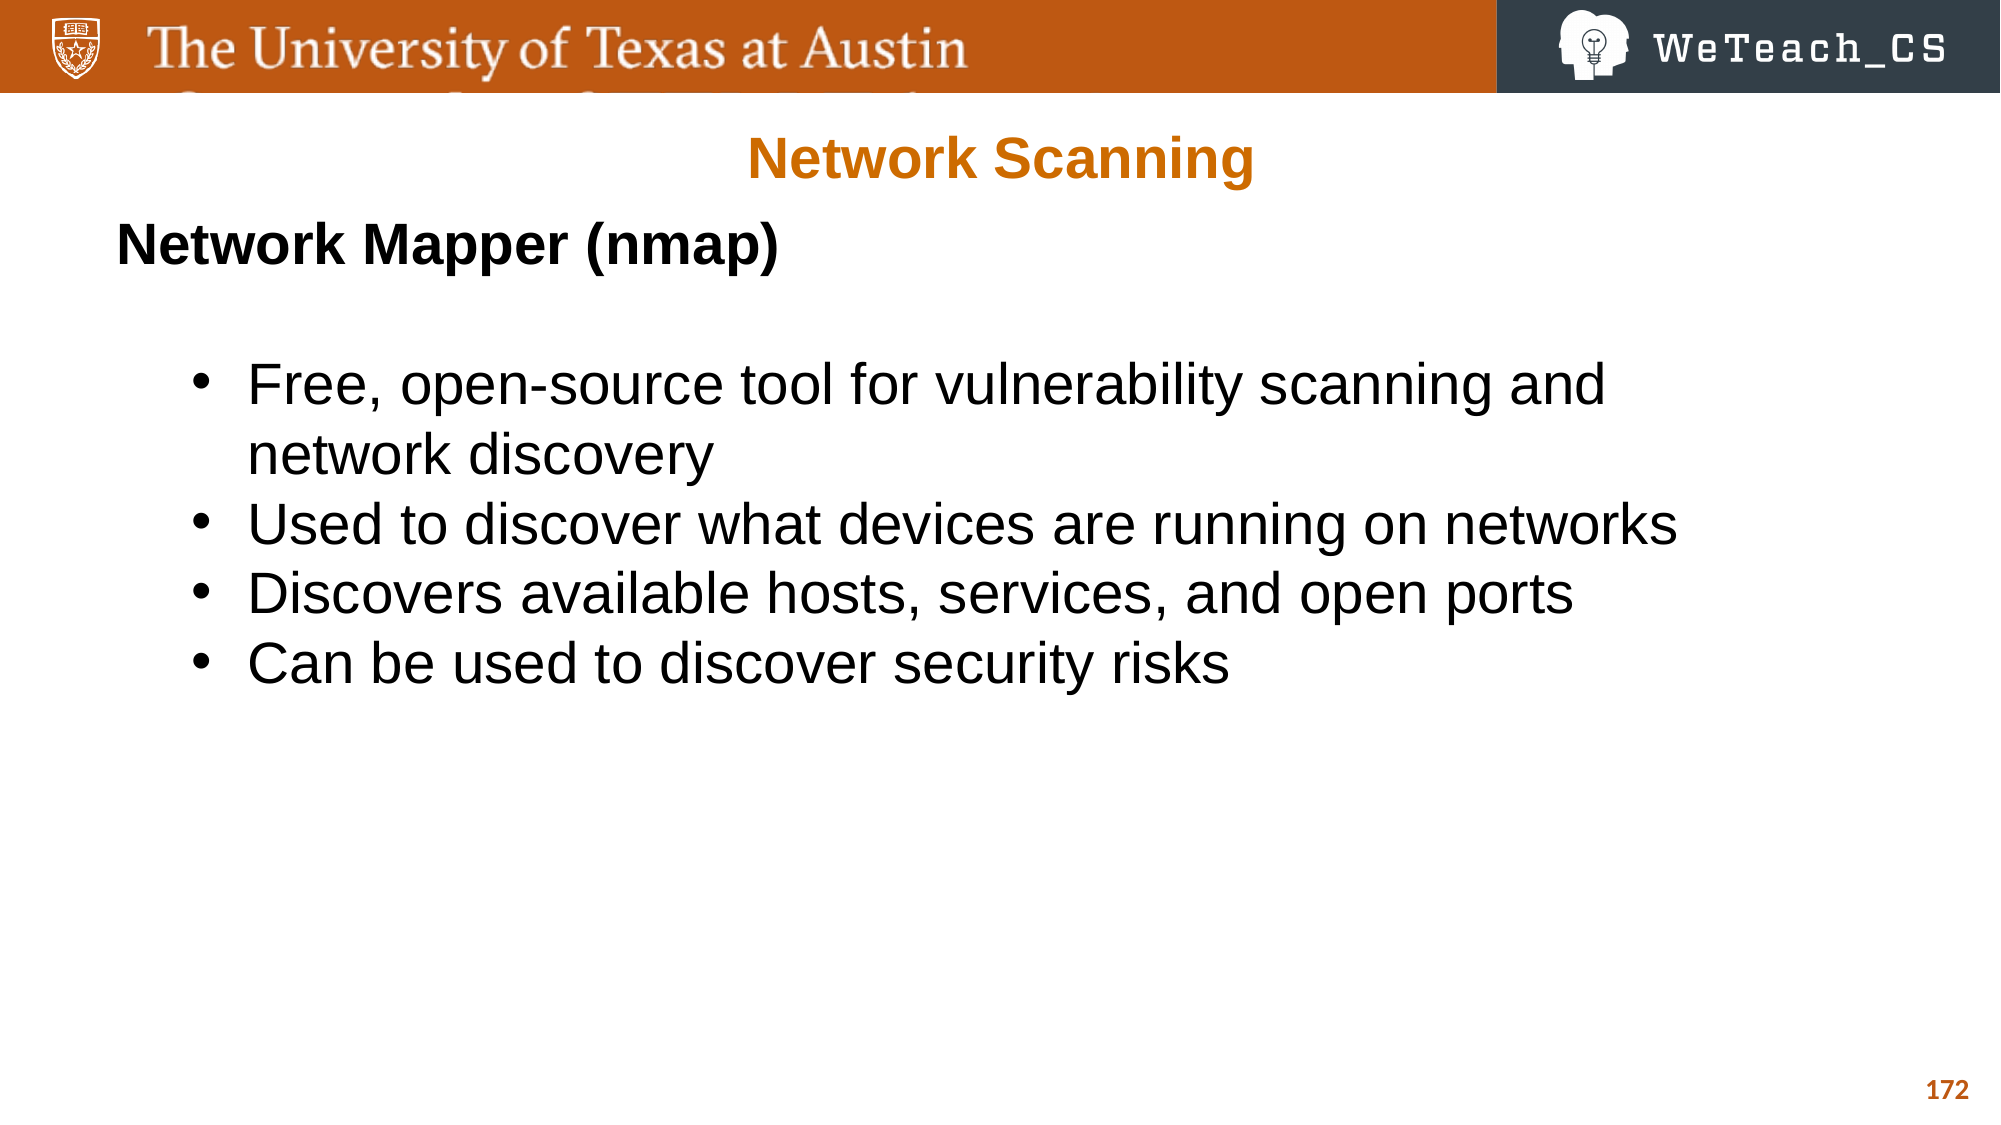

Network Scanning
Network Mapper (nmap)

Free, open-source tool for vulnerability scanning and network discovery
Used to discover what devices are running on networks
Discovers available hosts, services, and open ports
Can be used to discover security risks